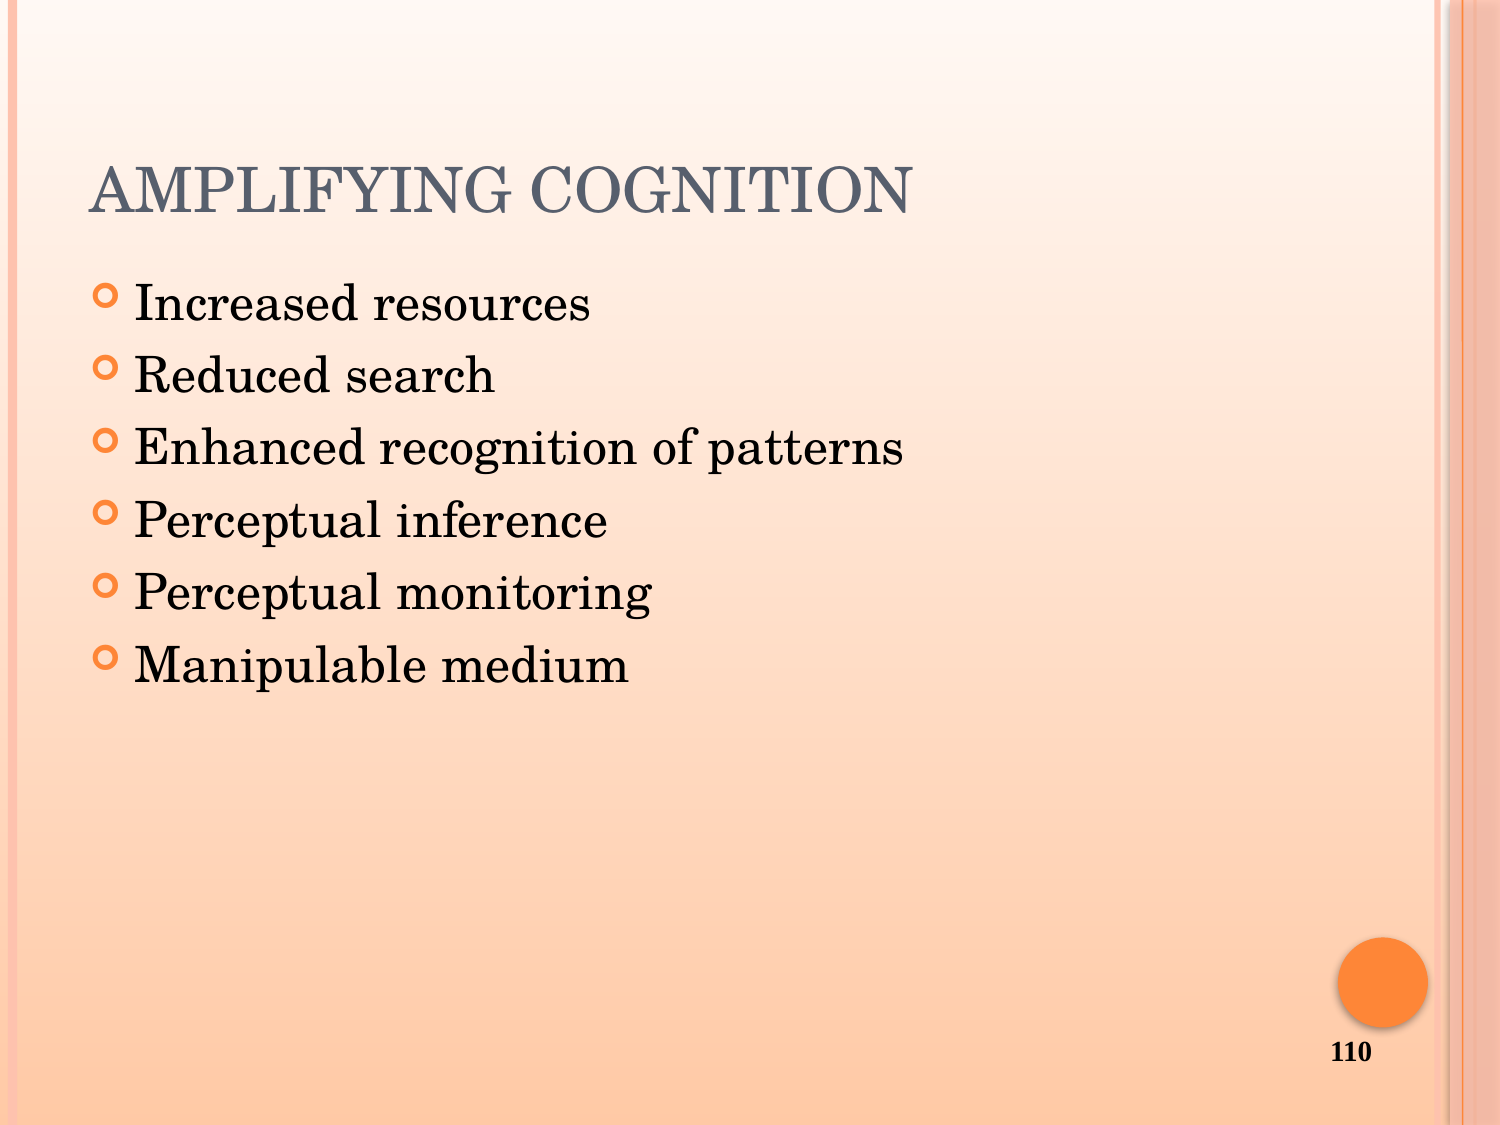

# Amplifying Cognition
Increased resources
Reduced search
Enhanced recognition of patterns
Perceptual inference
Perceptual monitoring
Manipulable medium
110